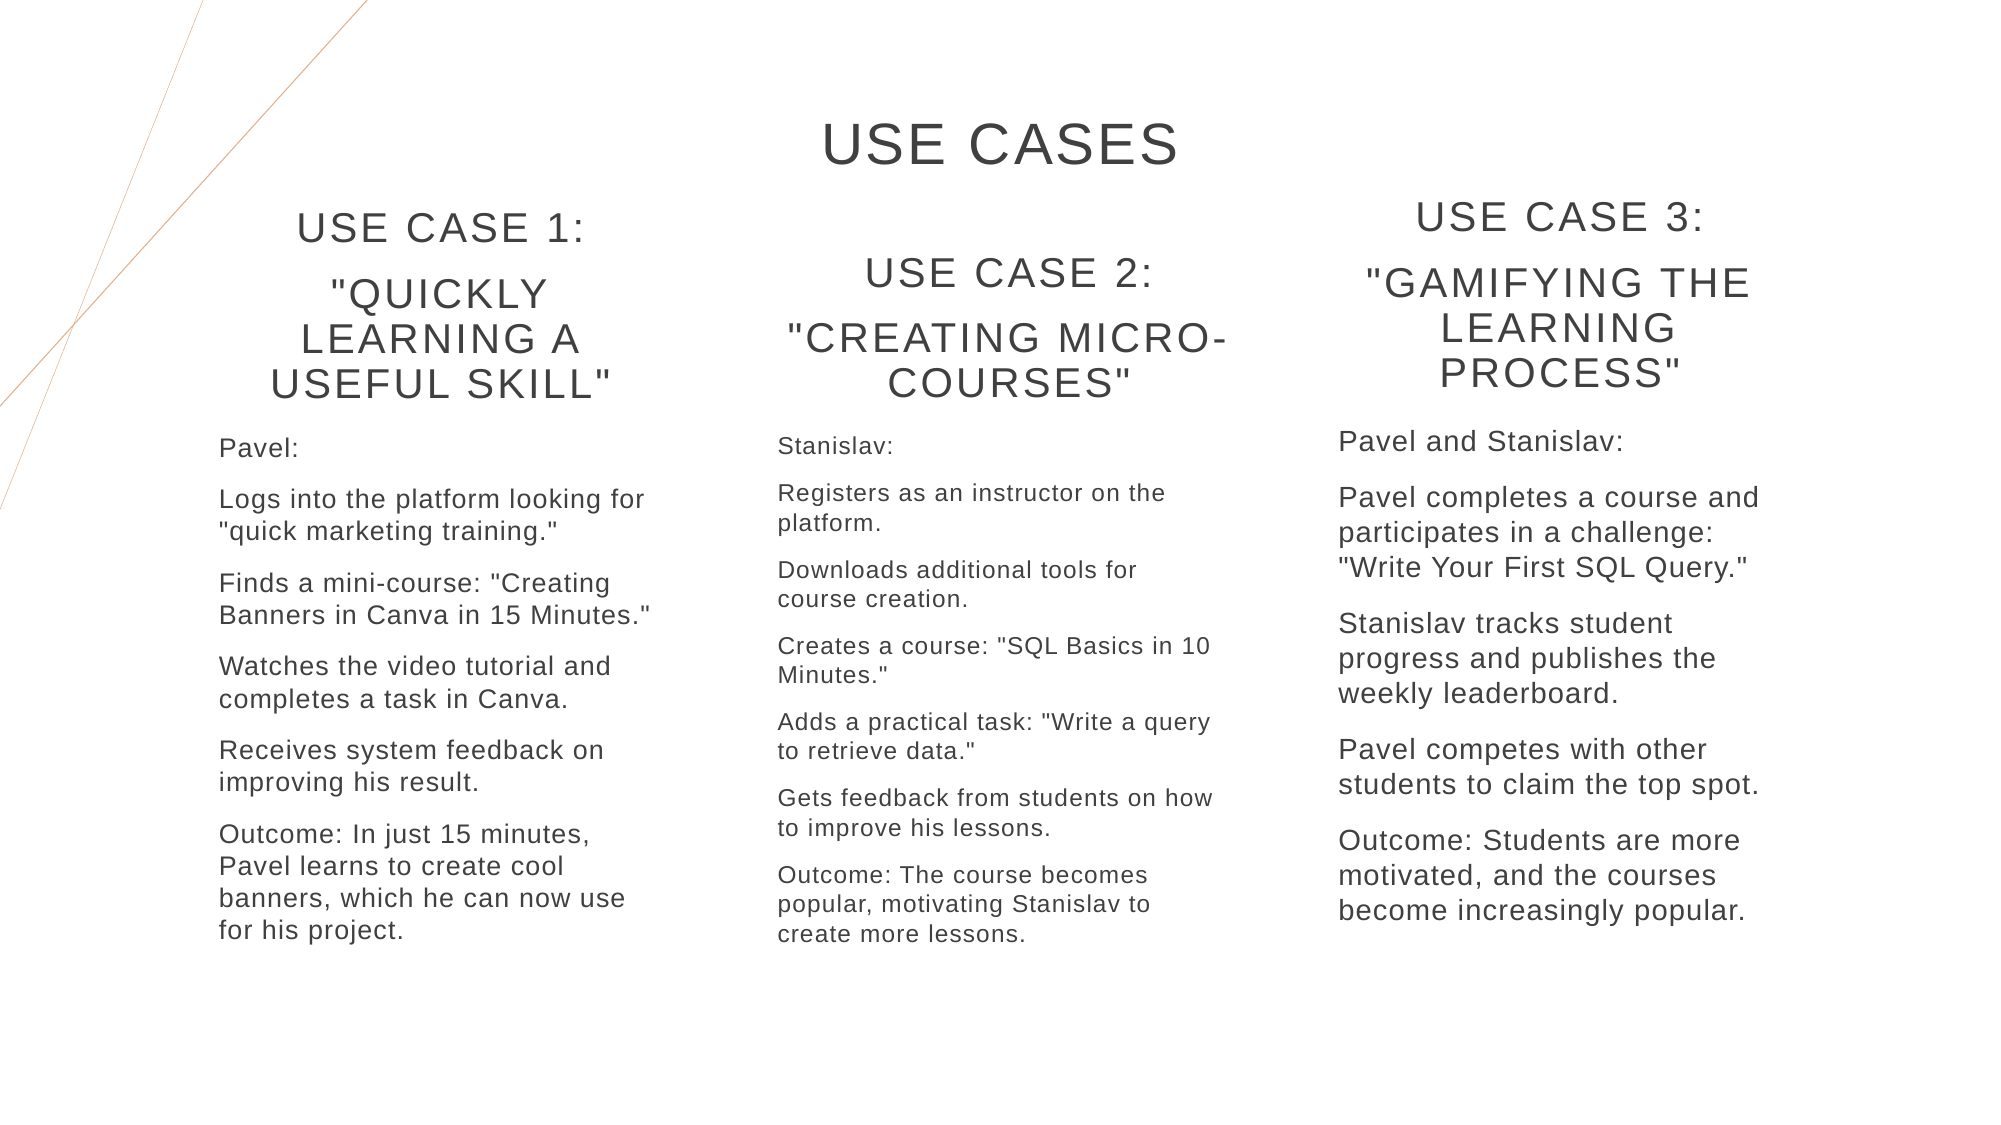

# Use cases
Use case 1:
"Quickly Learning a Useful Skill"
Use case 2:
"Creating Micro-courses"
Use case 3:
"Gamifying the Learning Process"
Pavel and Stanislav:
Pavel completes a course and participates in a challenge: "Write Your First SQL Query."
Stanislav tracks student progress and publishes the weekly leaderboard.
Pavel competes with other students to claim the top spot.
Outcome: Students are more motivated, and the courses become increasingly popular.
Pavel:
Logs into the platform looking for "quick marketing training."
Finds a mini-course: "Creating Banners in Canva in 15 Minutes."
Watches the video tutorial and completes a task in Canva.
Receives system feedback on improving his result.
Outcome: In just 15 minutes, Pavel learns to create cool banners, which he can now use for his project.

Stanislav:
Registers as an instructor on the platform.
Downloads additional tools for course creation.
Creates a course: "SQL Basics in 10 Minutes."
Adds a practical task: "Write a query to retrieve data."
Gets feedback from students on how to improve his lessons.
Outcome: The course becomes popular, motivating Stanislav to create more lessons.